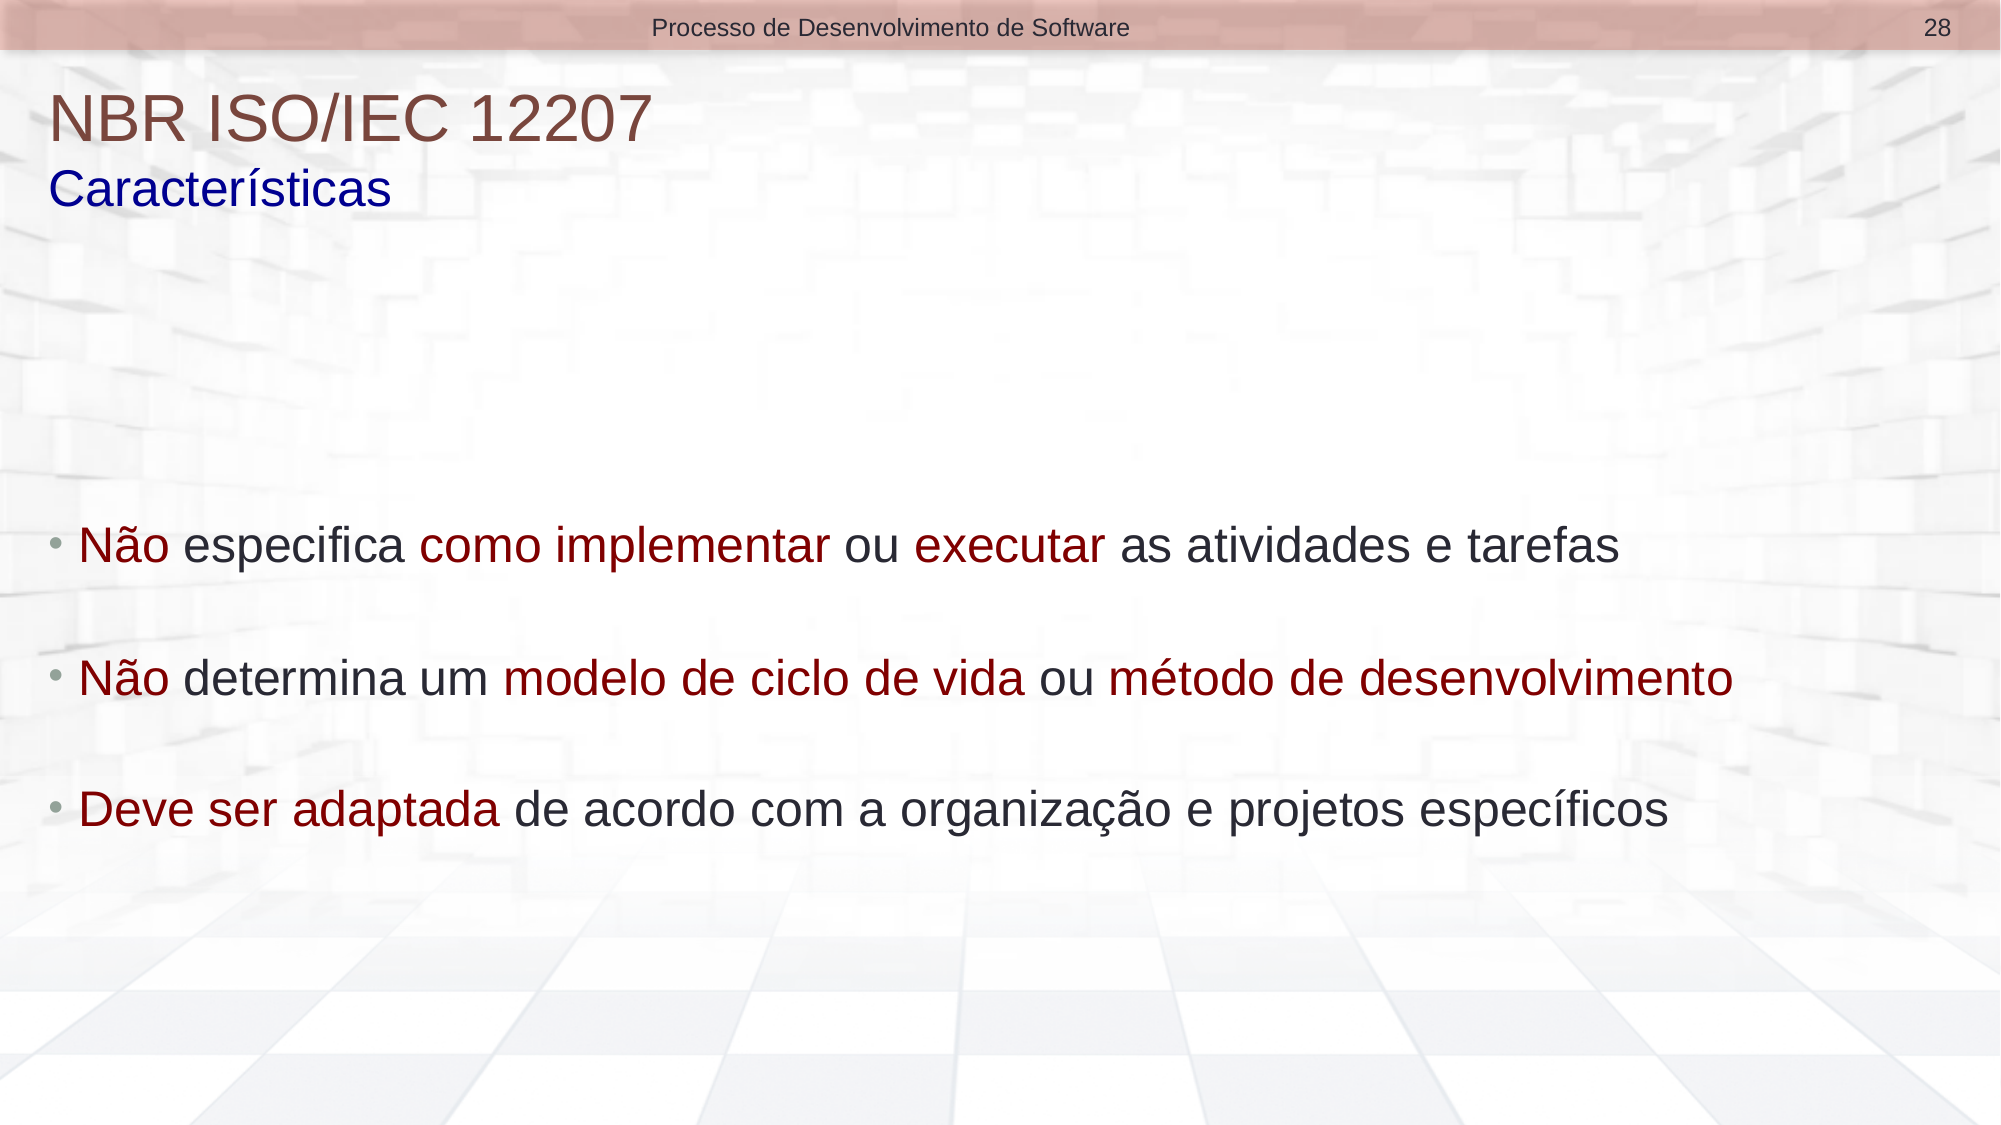

28
Processo de Desenvolvimento de Software
# NBR ISO/IEC 12207 Características
Não especifica como implementar ou executar as atividades e tarefas

Não determina um modelo de ciclo de vida ou método de desenvolvimento

Deve ser adaptada de acordo com a organização e projetos específicos